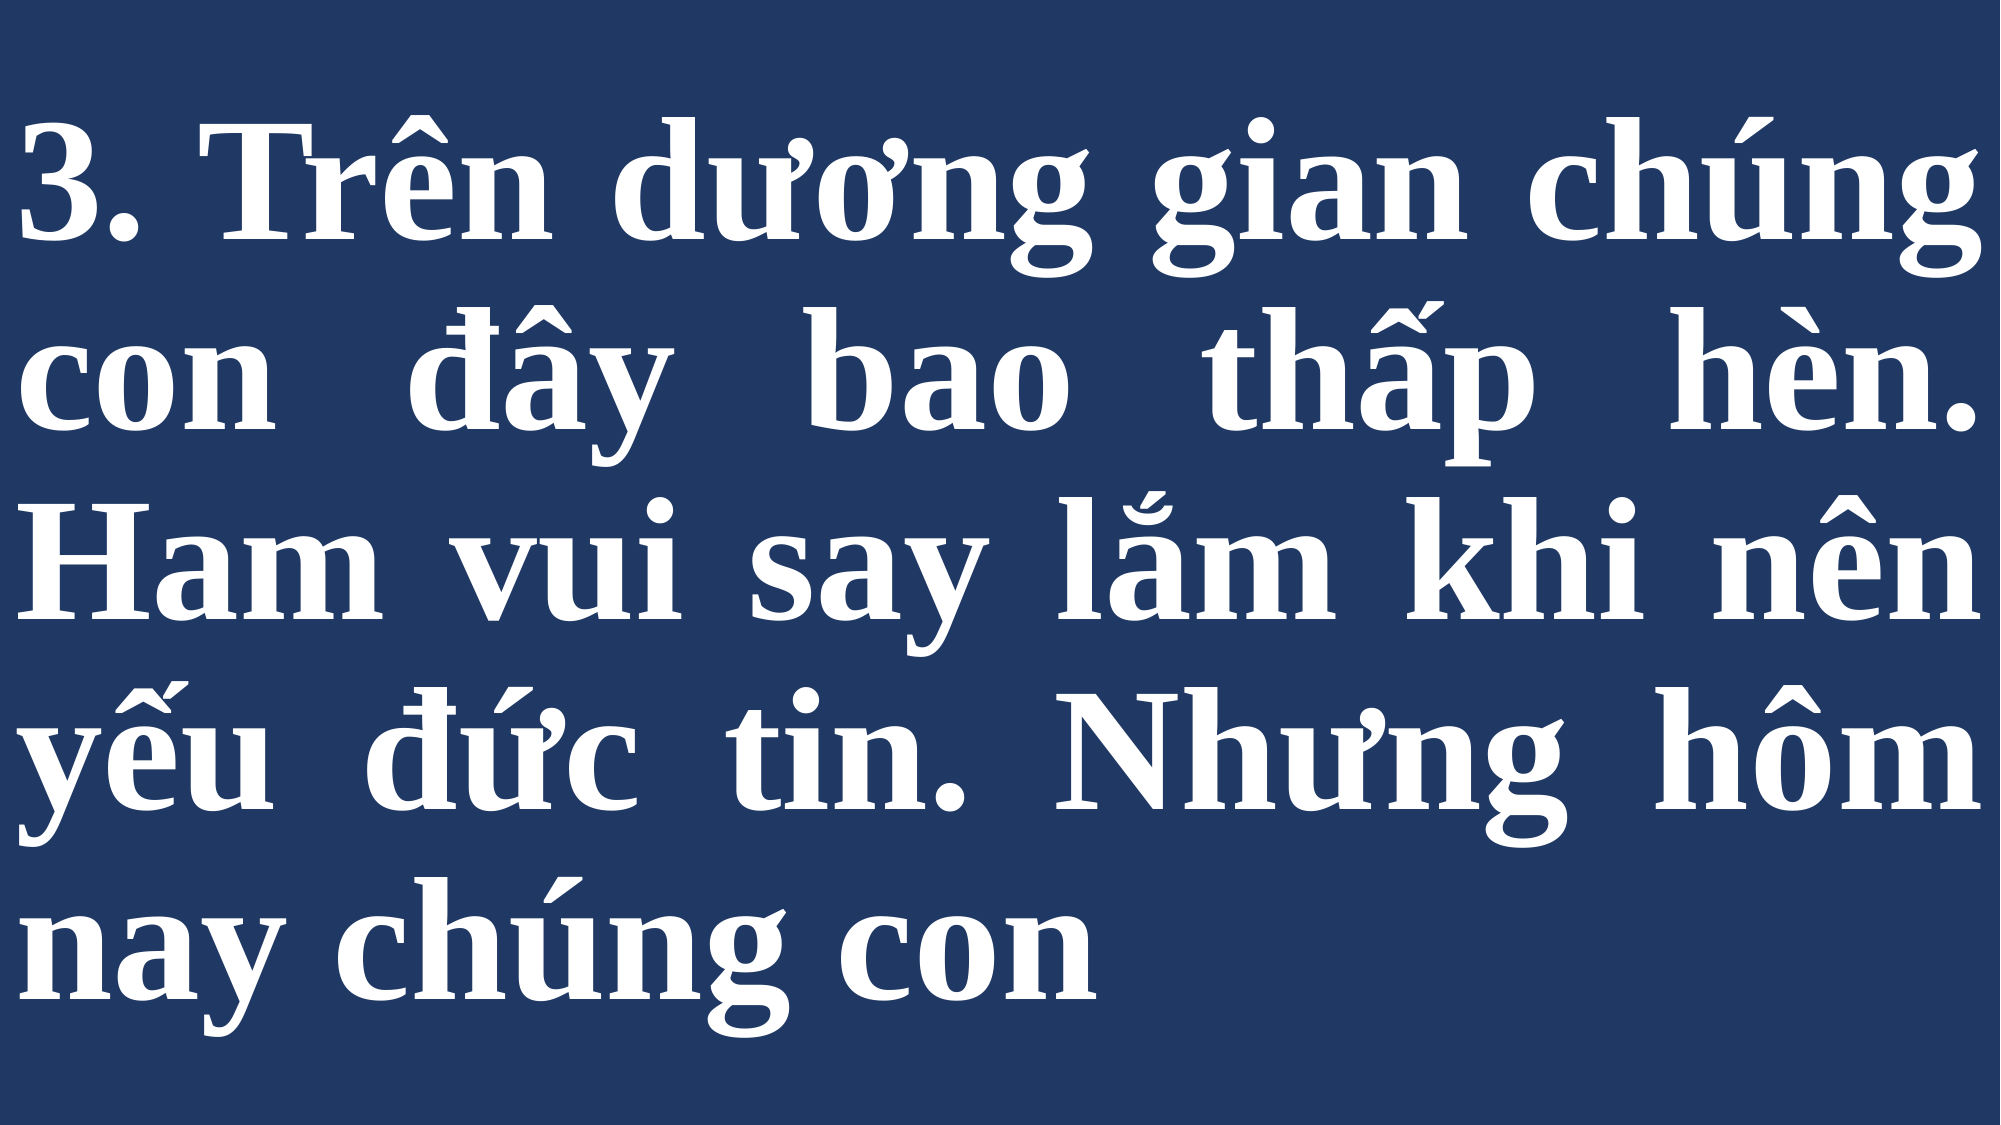

# 3. Trên dương gian chúng con đây bao thấp hèn. Ham vui say lắm khi nên yếu đức tin. Nhưng hôm nay chúng con